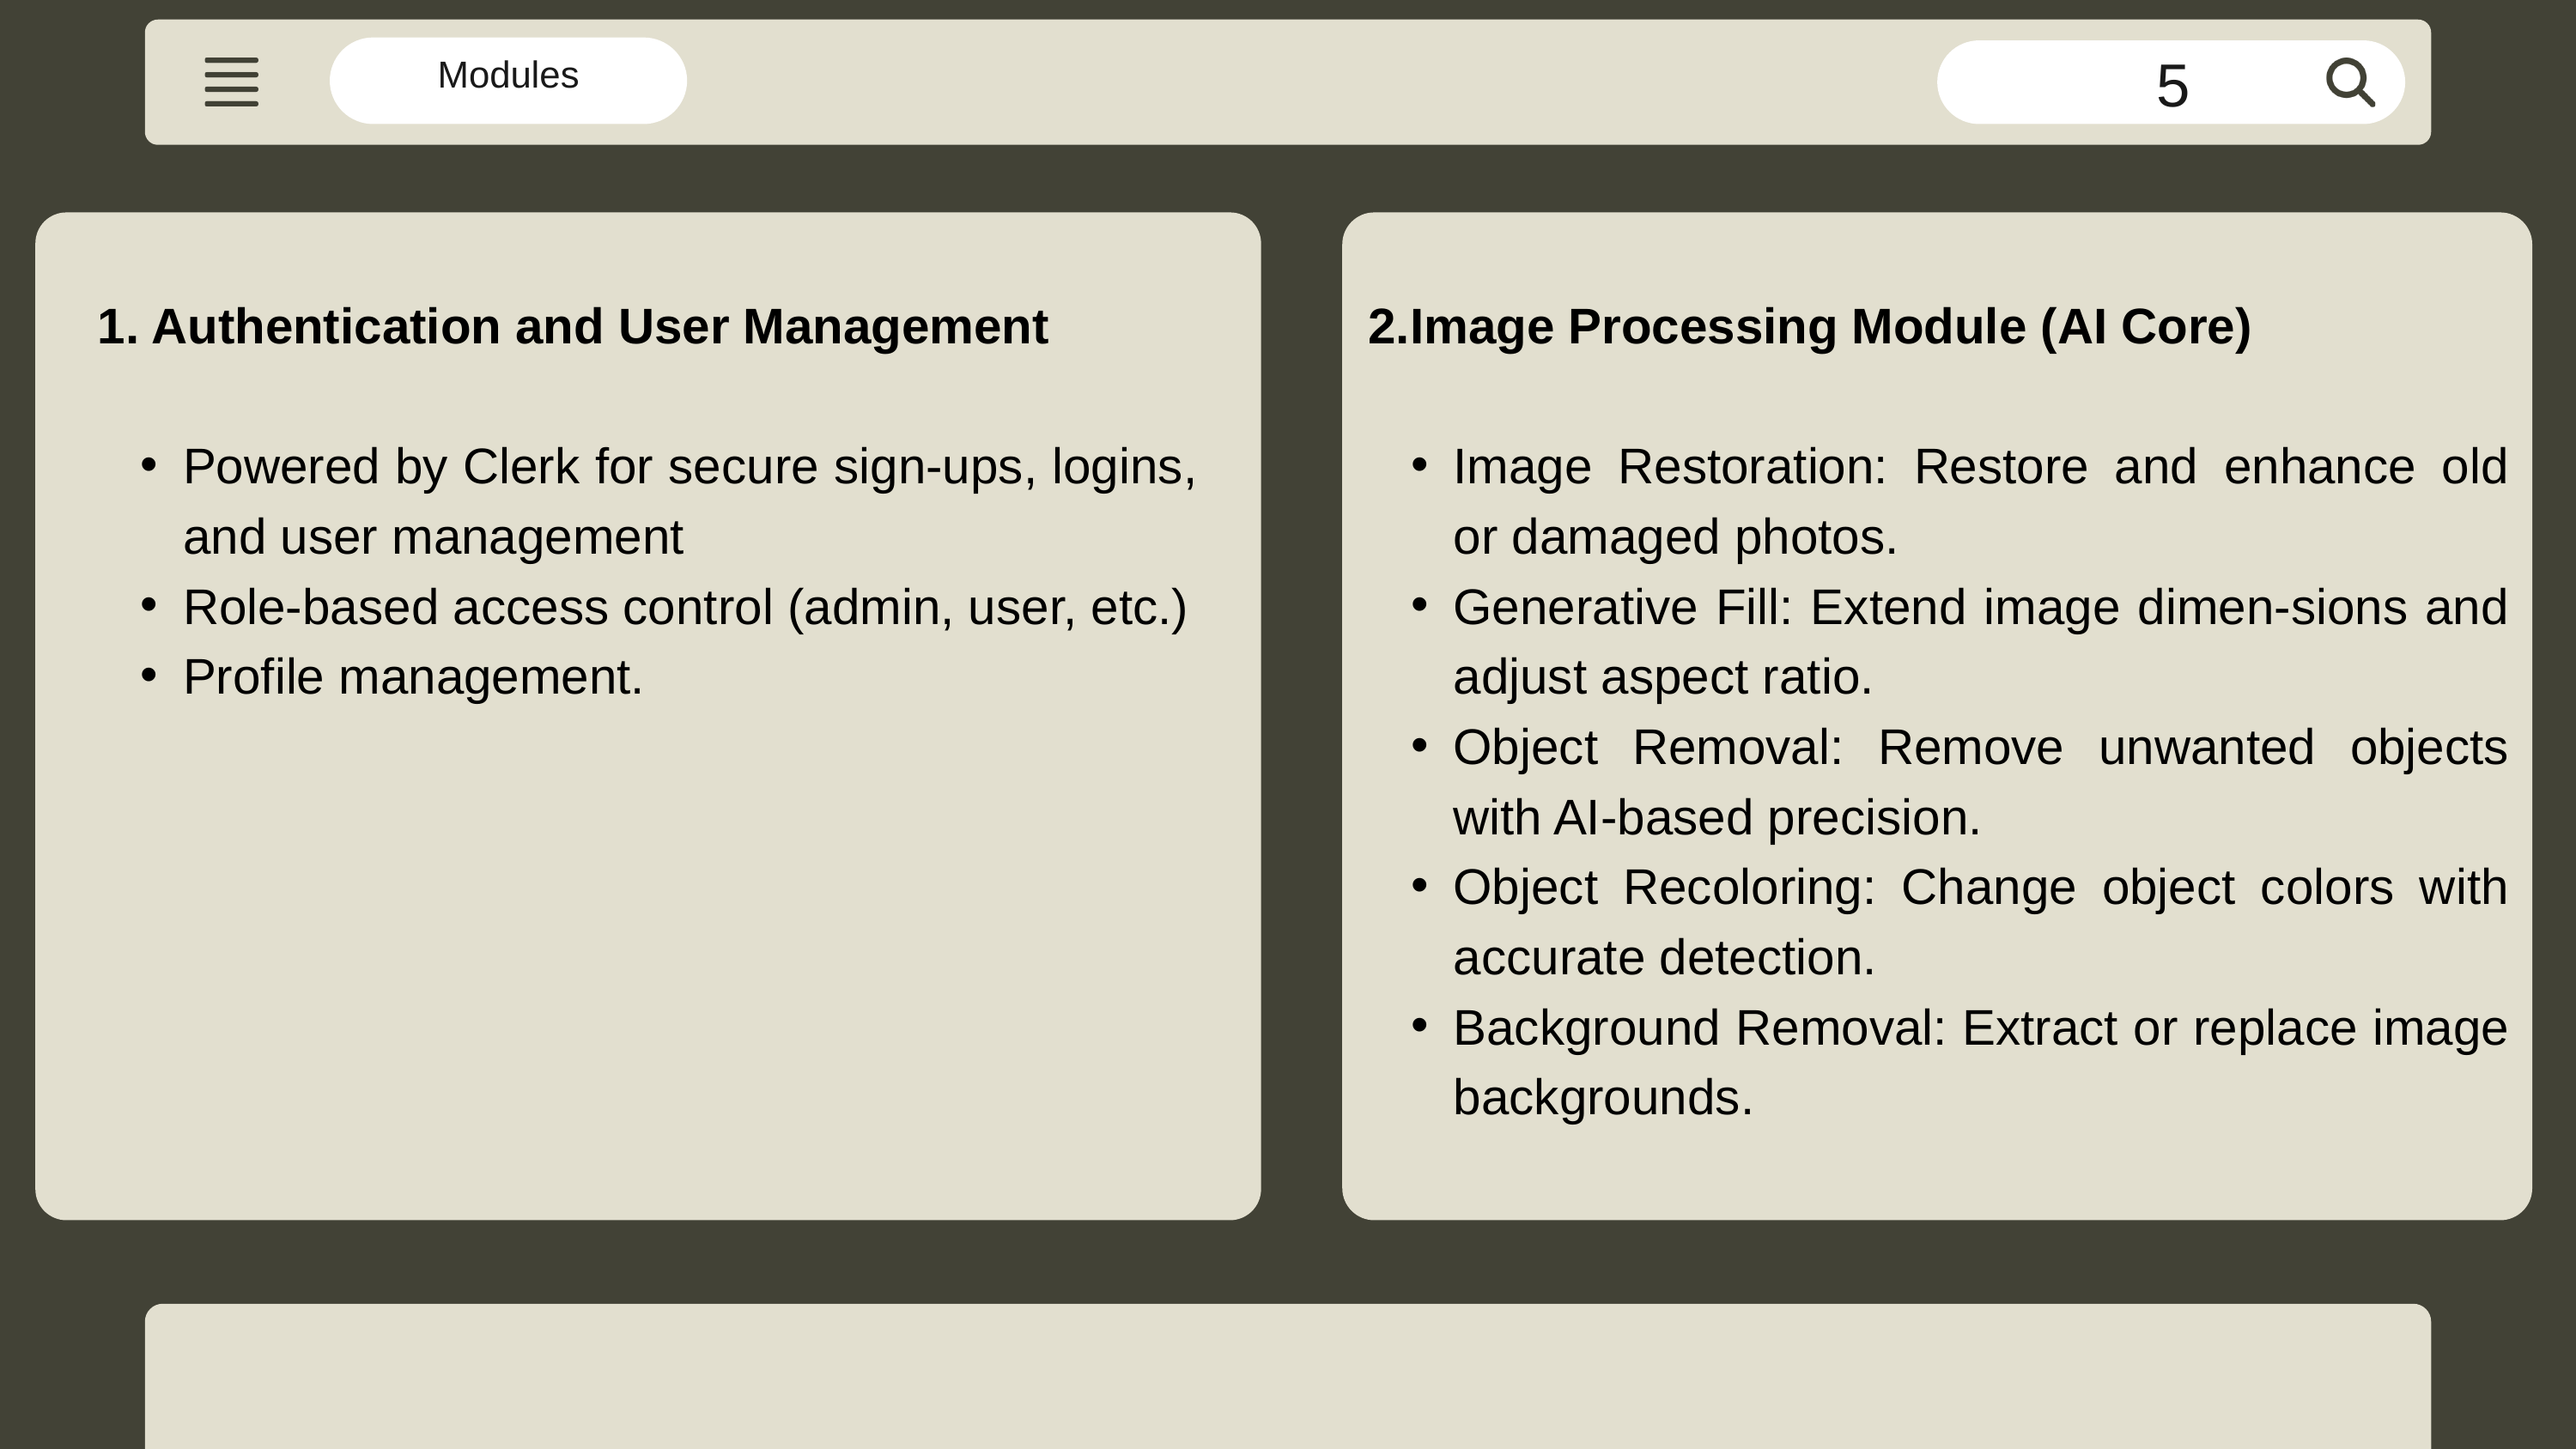

5

Modules

1. Authentication and User Management

Powered by Clerk for secure sign-ups, logins, and user management
Role-based access control (admin, user, etc.)
Profile management.

2.Image Processing Module (AI Core)

Image Restoration: Restore and enhance old or damaged photos.
Generative Fill: Extend image dimen-sions and adjust aspect ratio.
Object Removal: Remove unwanted objects with AI-based precision.
Object Recoloring: Change object colors with accurate detection.
Background Removal: Extract or replace image backgrounds.